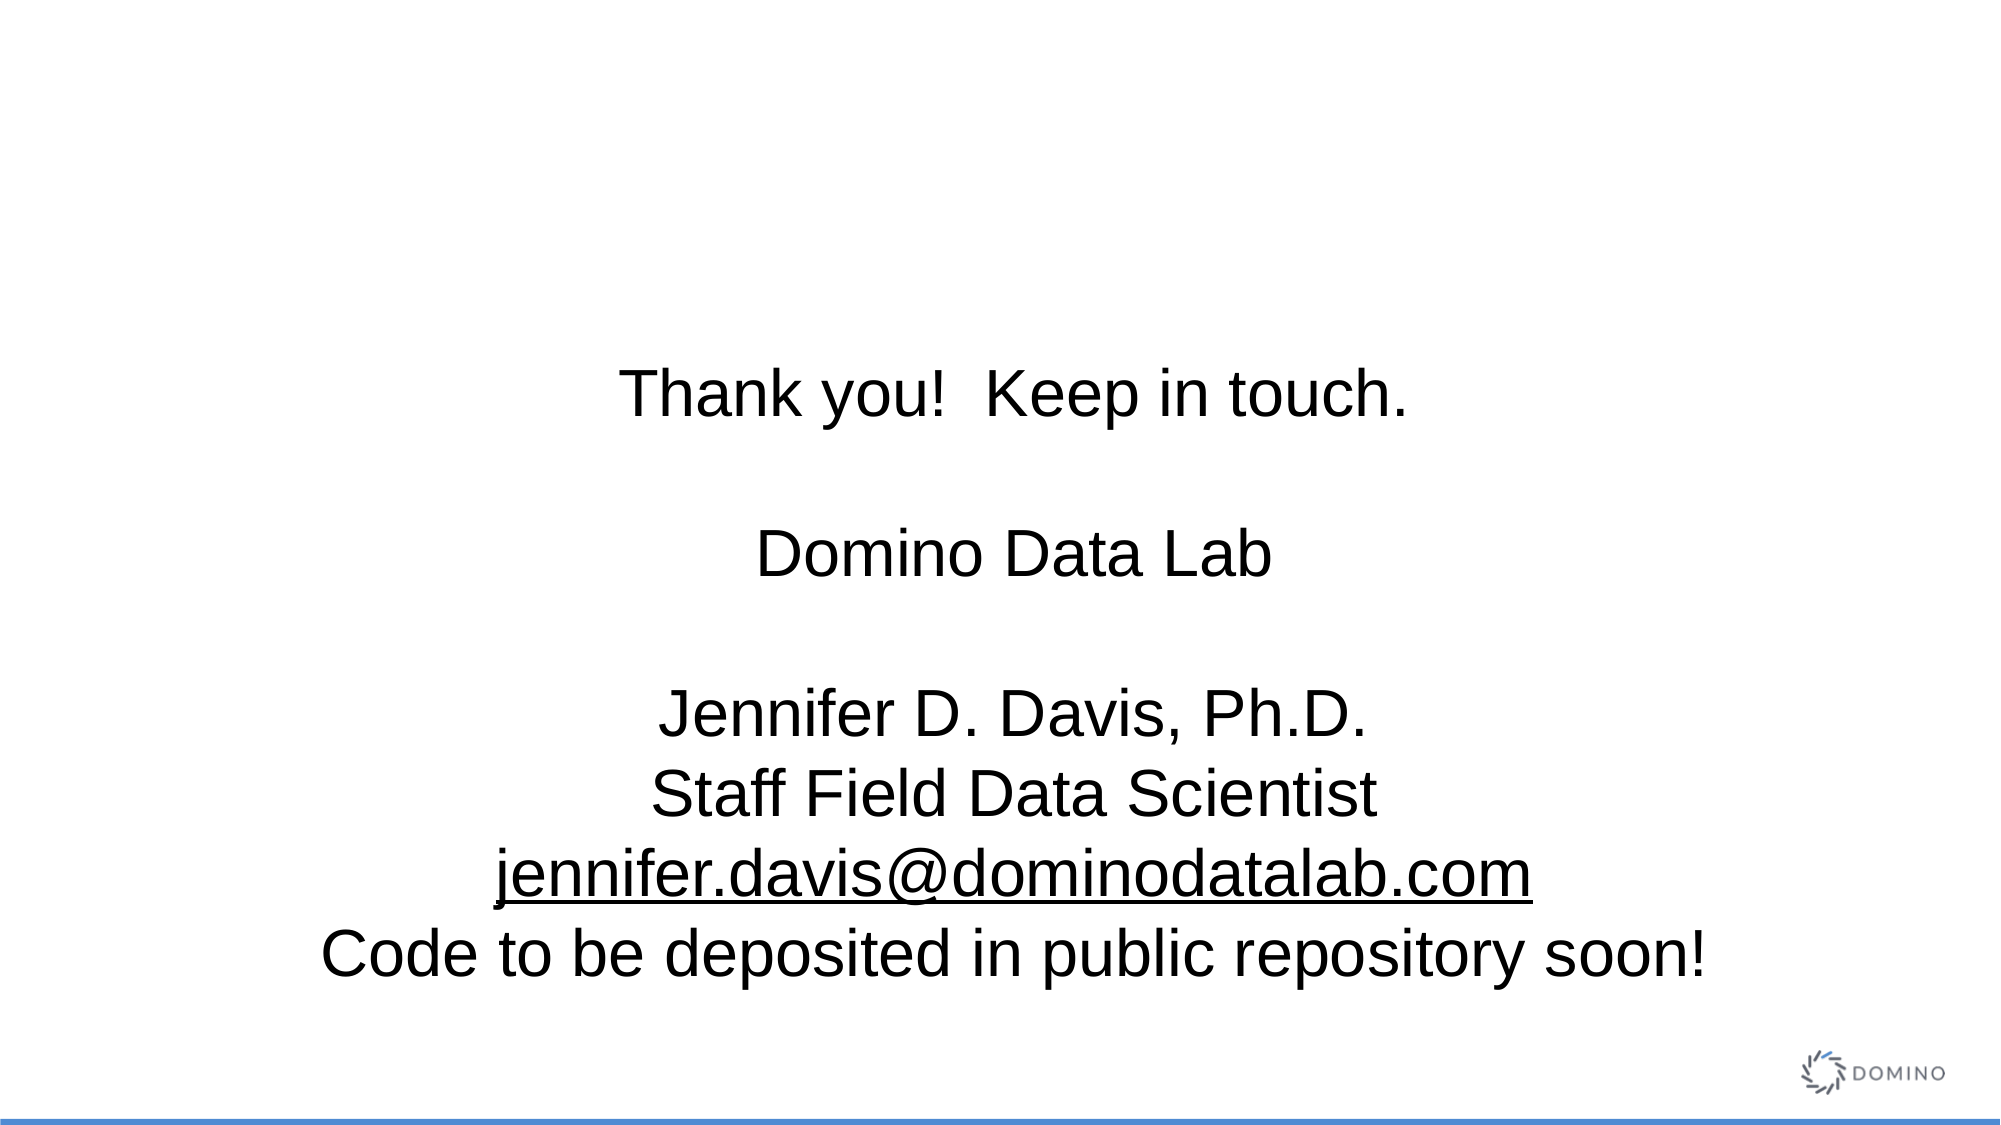

Thank you!  Keep in touch.

Domino Data Lab

Jennifer D. Davis, Ph.D.
Staff Field Data Scientist
jennifer.davis@dominodatalab.com
Code to be deposited in public repository soon!